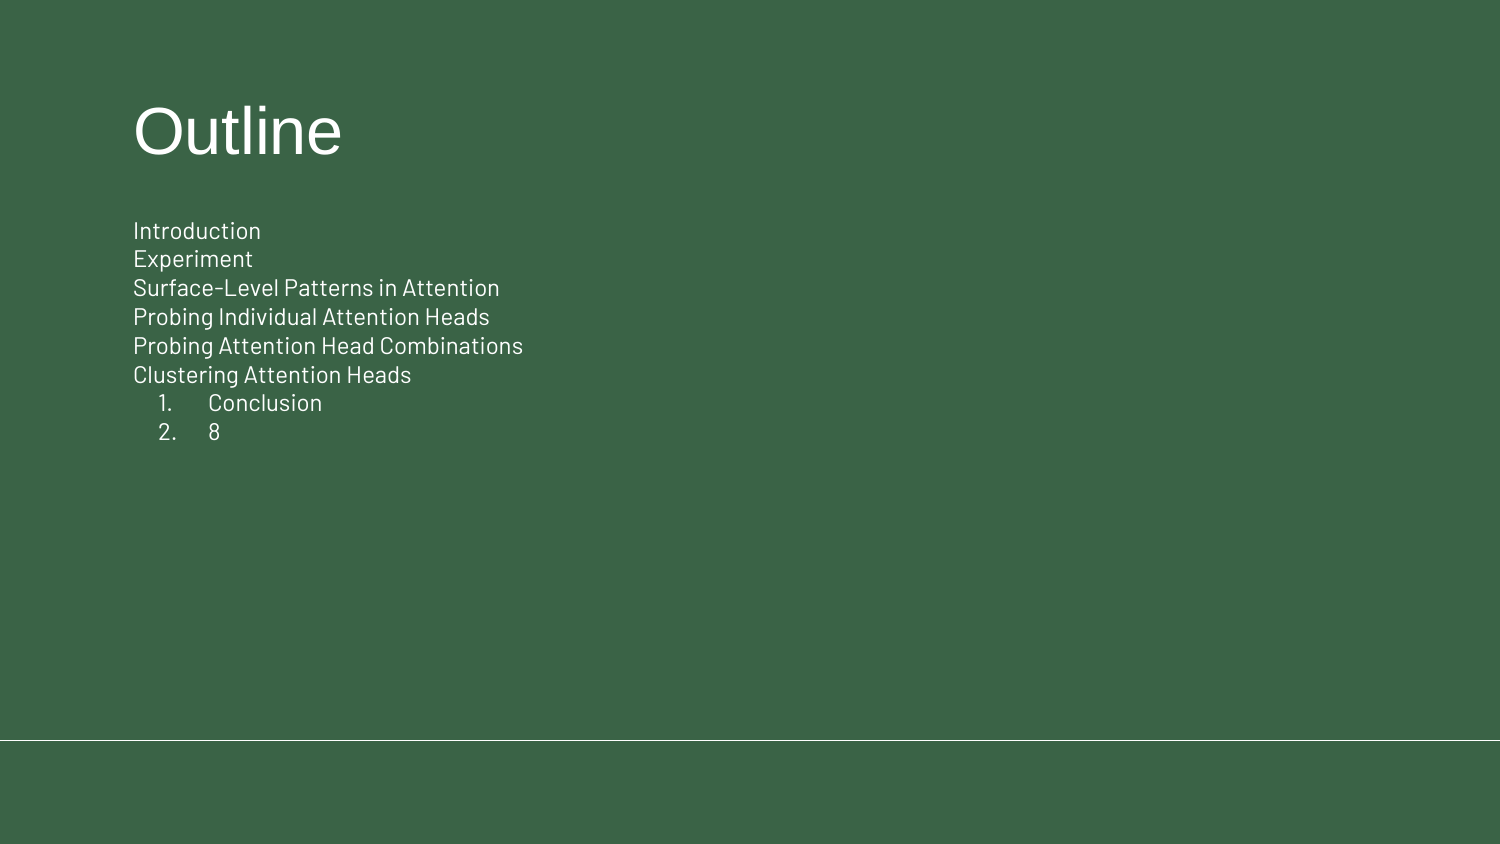

# Outline

Introduction
Experiment
Surface-Level Patterns in Attention
Probing Individual Attention Heads
Probing Attention Head Combinations
Clustering Attention Heads
Conclusion
8